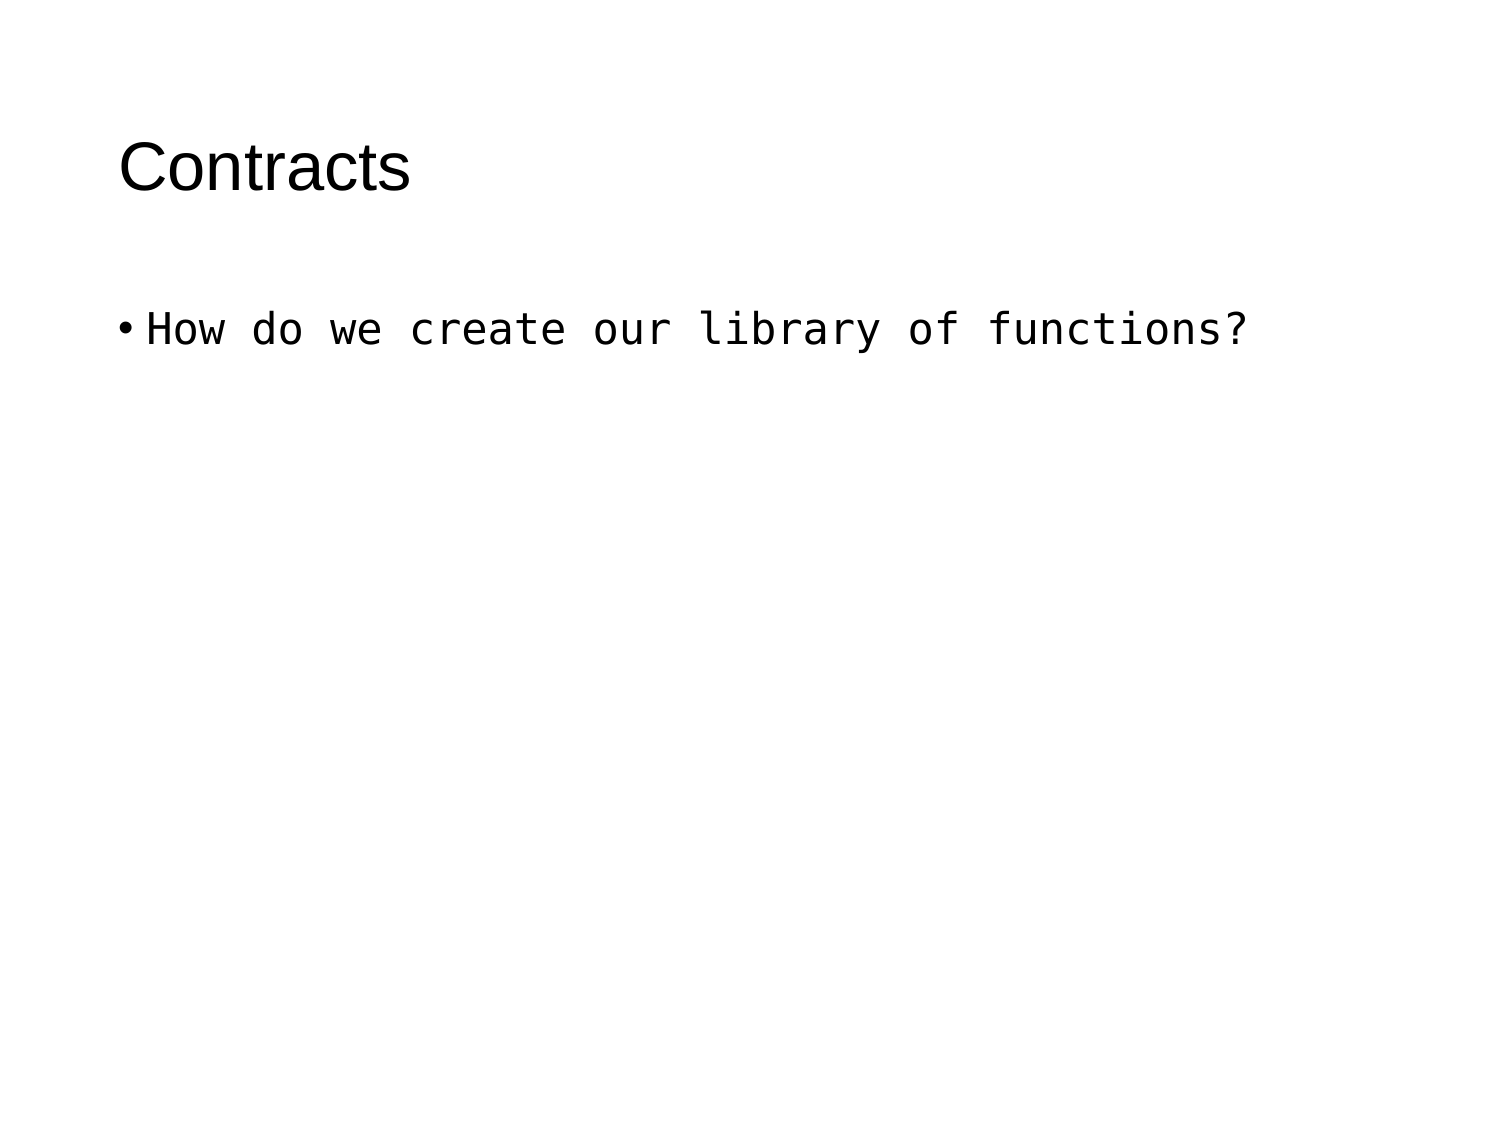

# Contracts
How do we create our library of functions?